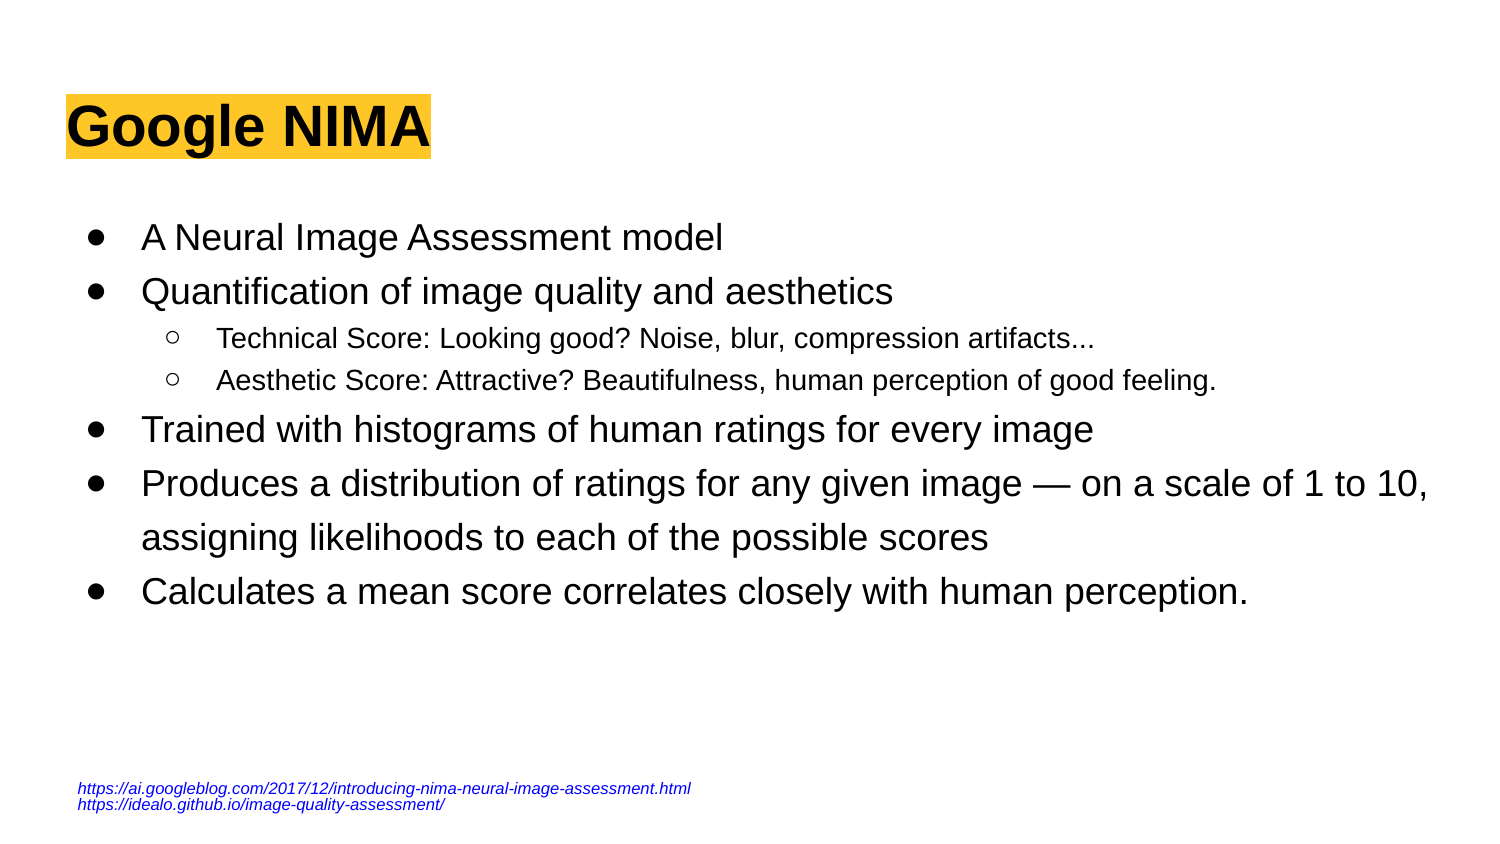

# Google NIMA
A Neural Image Assessment model
Quantification of image quality and aesthetics
Technical Score: Looking good? Noise, blur, compression artifacts...
Aesthetic Score: Attractive? Beautifulness, human perception of good feeling.
Trained with histograms of human ratings for every image
Produces a distribution of ratings for any given image — on a scale of 1 to 10, assigning likelihoods to each of the possible scores
Calculates a mean score correlates closely with human perception.
https://ai.googleblog.com/2017/12/introducing-nima-neural-image-assessment.html
https://idealo.github.io/image-quality-assessment/